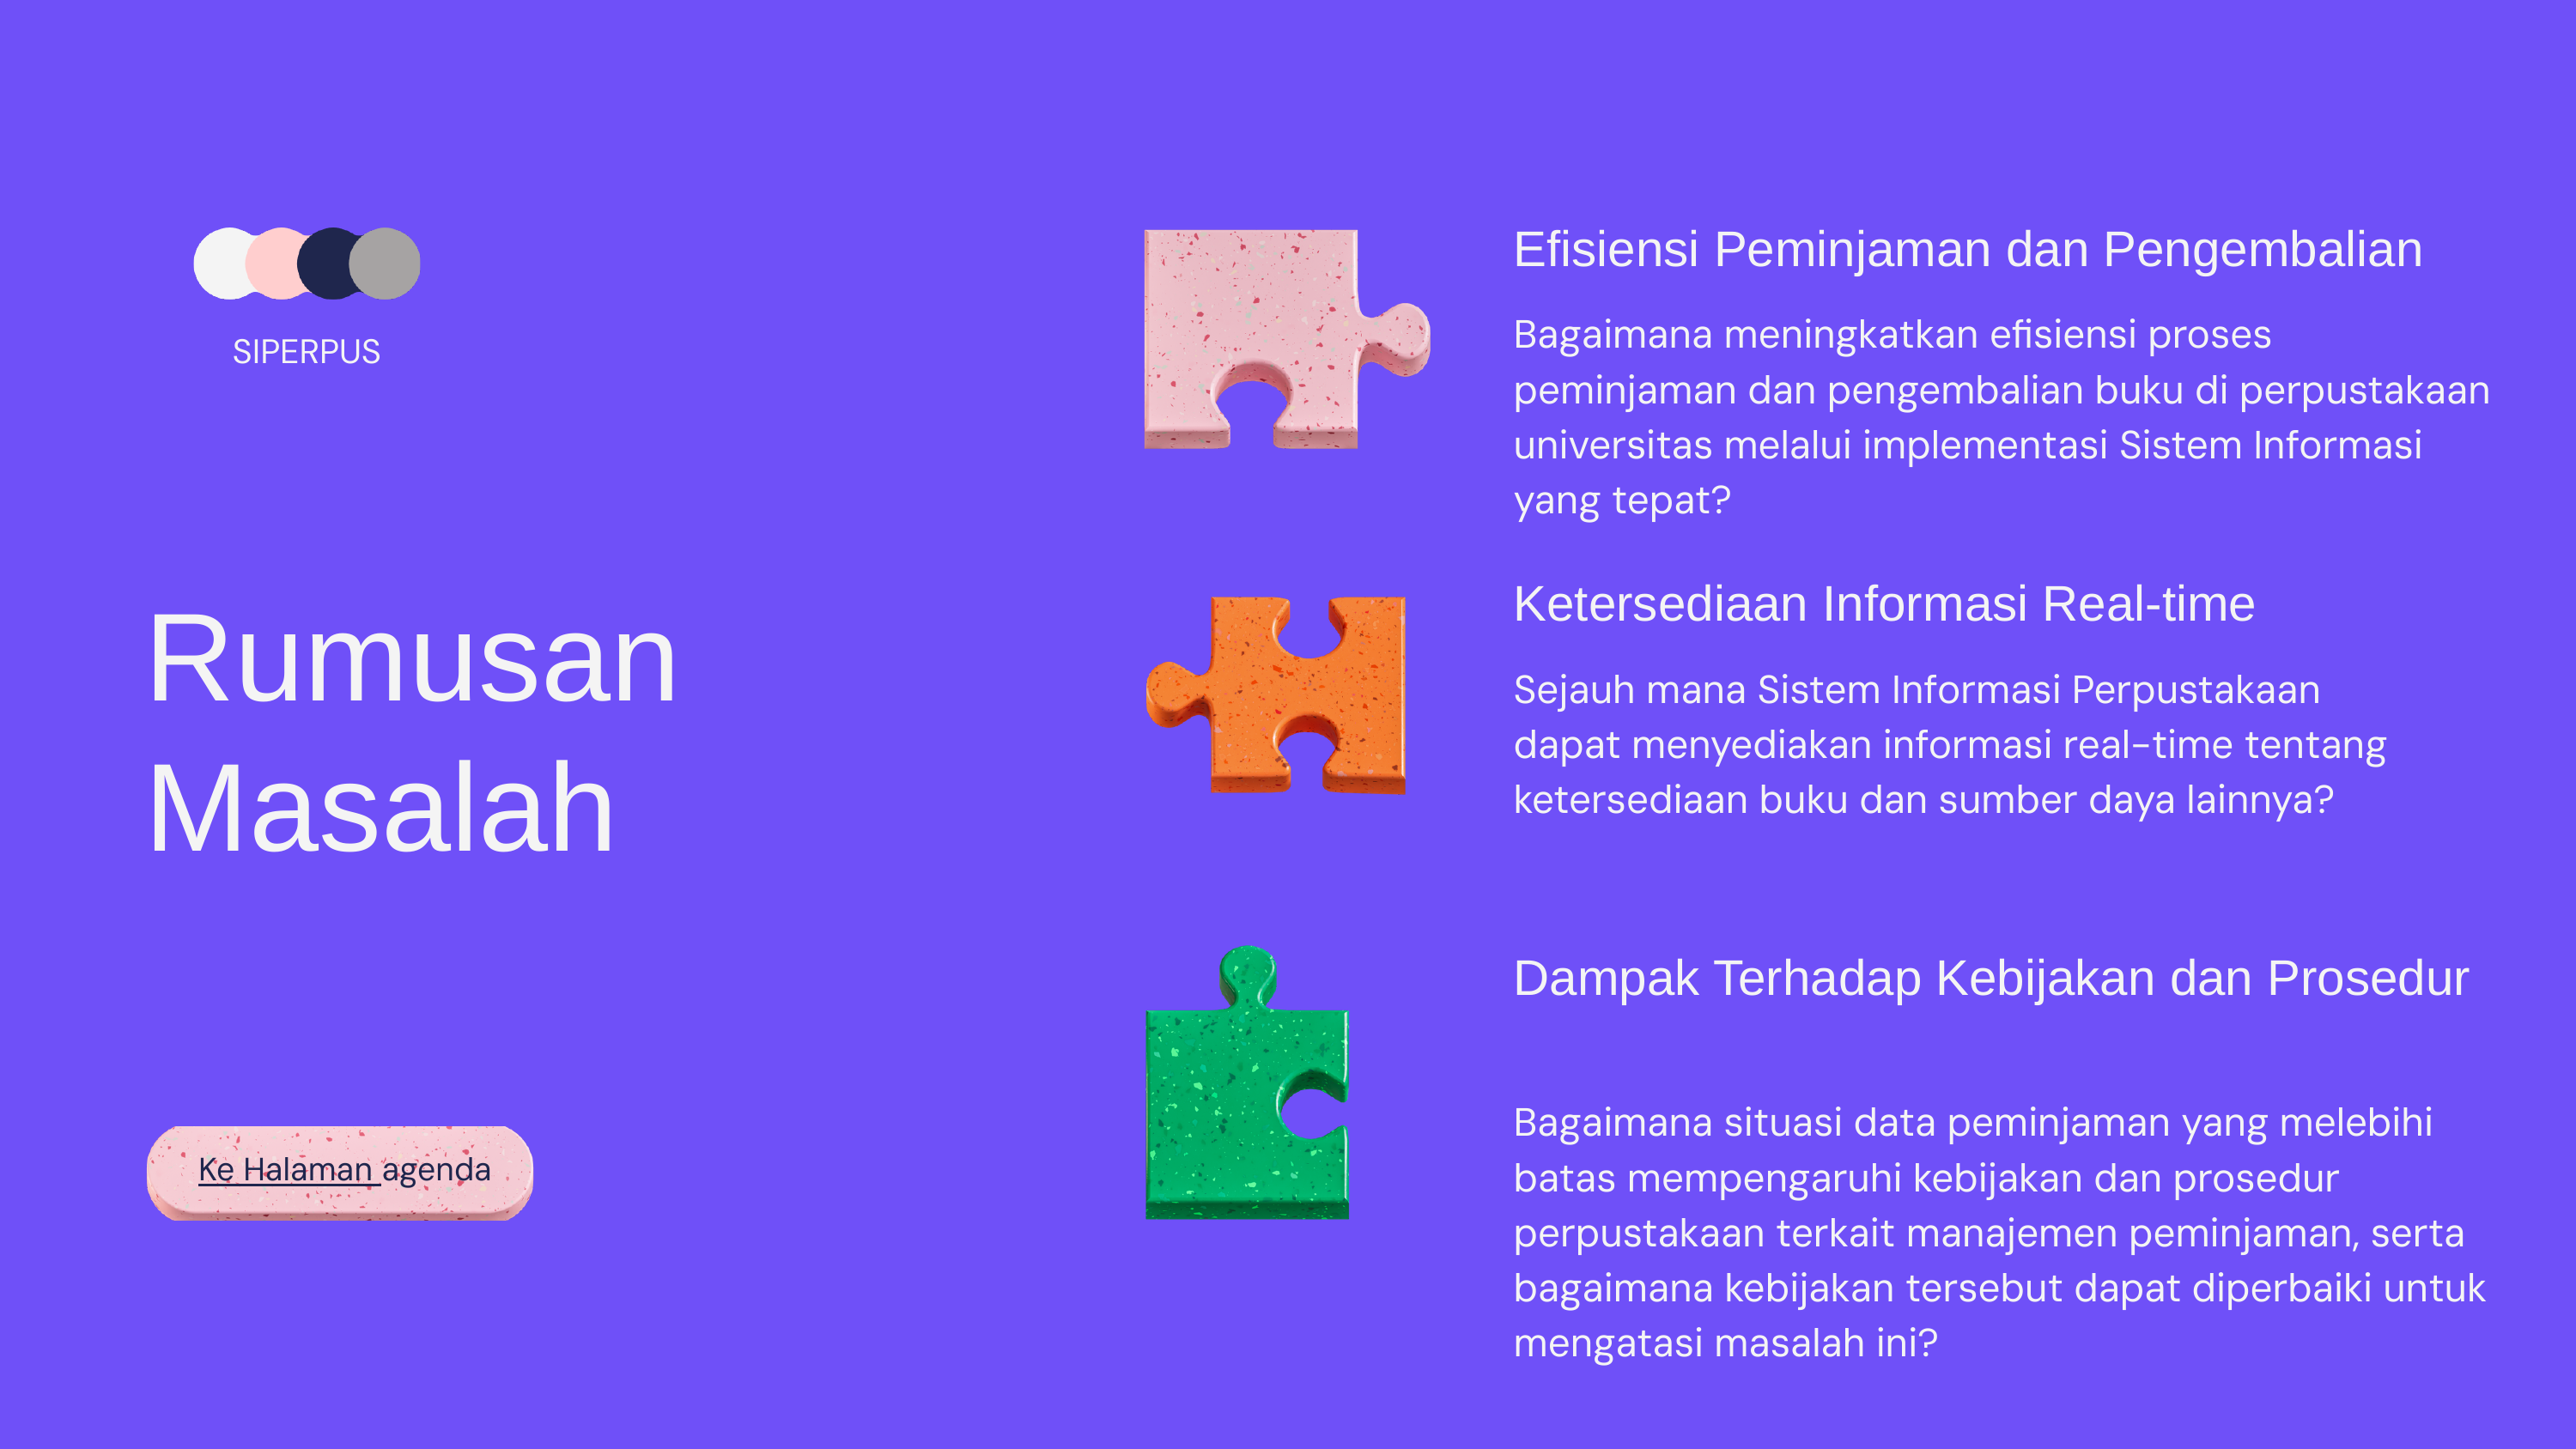

Efisiensi Peminjaman dan Pengembalian
Bagaimana meningkatkan efisiensi proses peminjaman dan pengembalian buku di perpustakaan universitas melalui implementasi Sistem Informasi yang tepat?

SIPERPUS

Ketersediaan Informasi Real-time
Sejauh mana Sistem Informasi Perpustakaan dapat menyediakan informasi real-time tentang ketersediaan buku dan sumber daya lainnya?

Rumusan Masalah

Dampak Terhadap Kebijakan dan Prosedur
Bagaimana situasi data peminjaman yang melebihi batas mempengaruhi kebijakan dan prosedur perpustakaan terkait manajemen peminjaman, serta bagaimana kebijakan tersebut dapat diperbaiki untuk mengatasi masalah ini?

Ke Halaman agenda